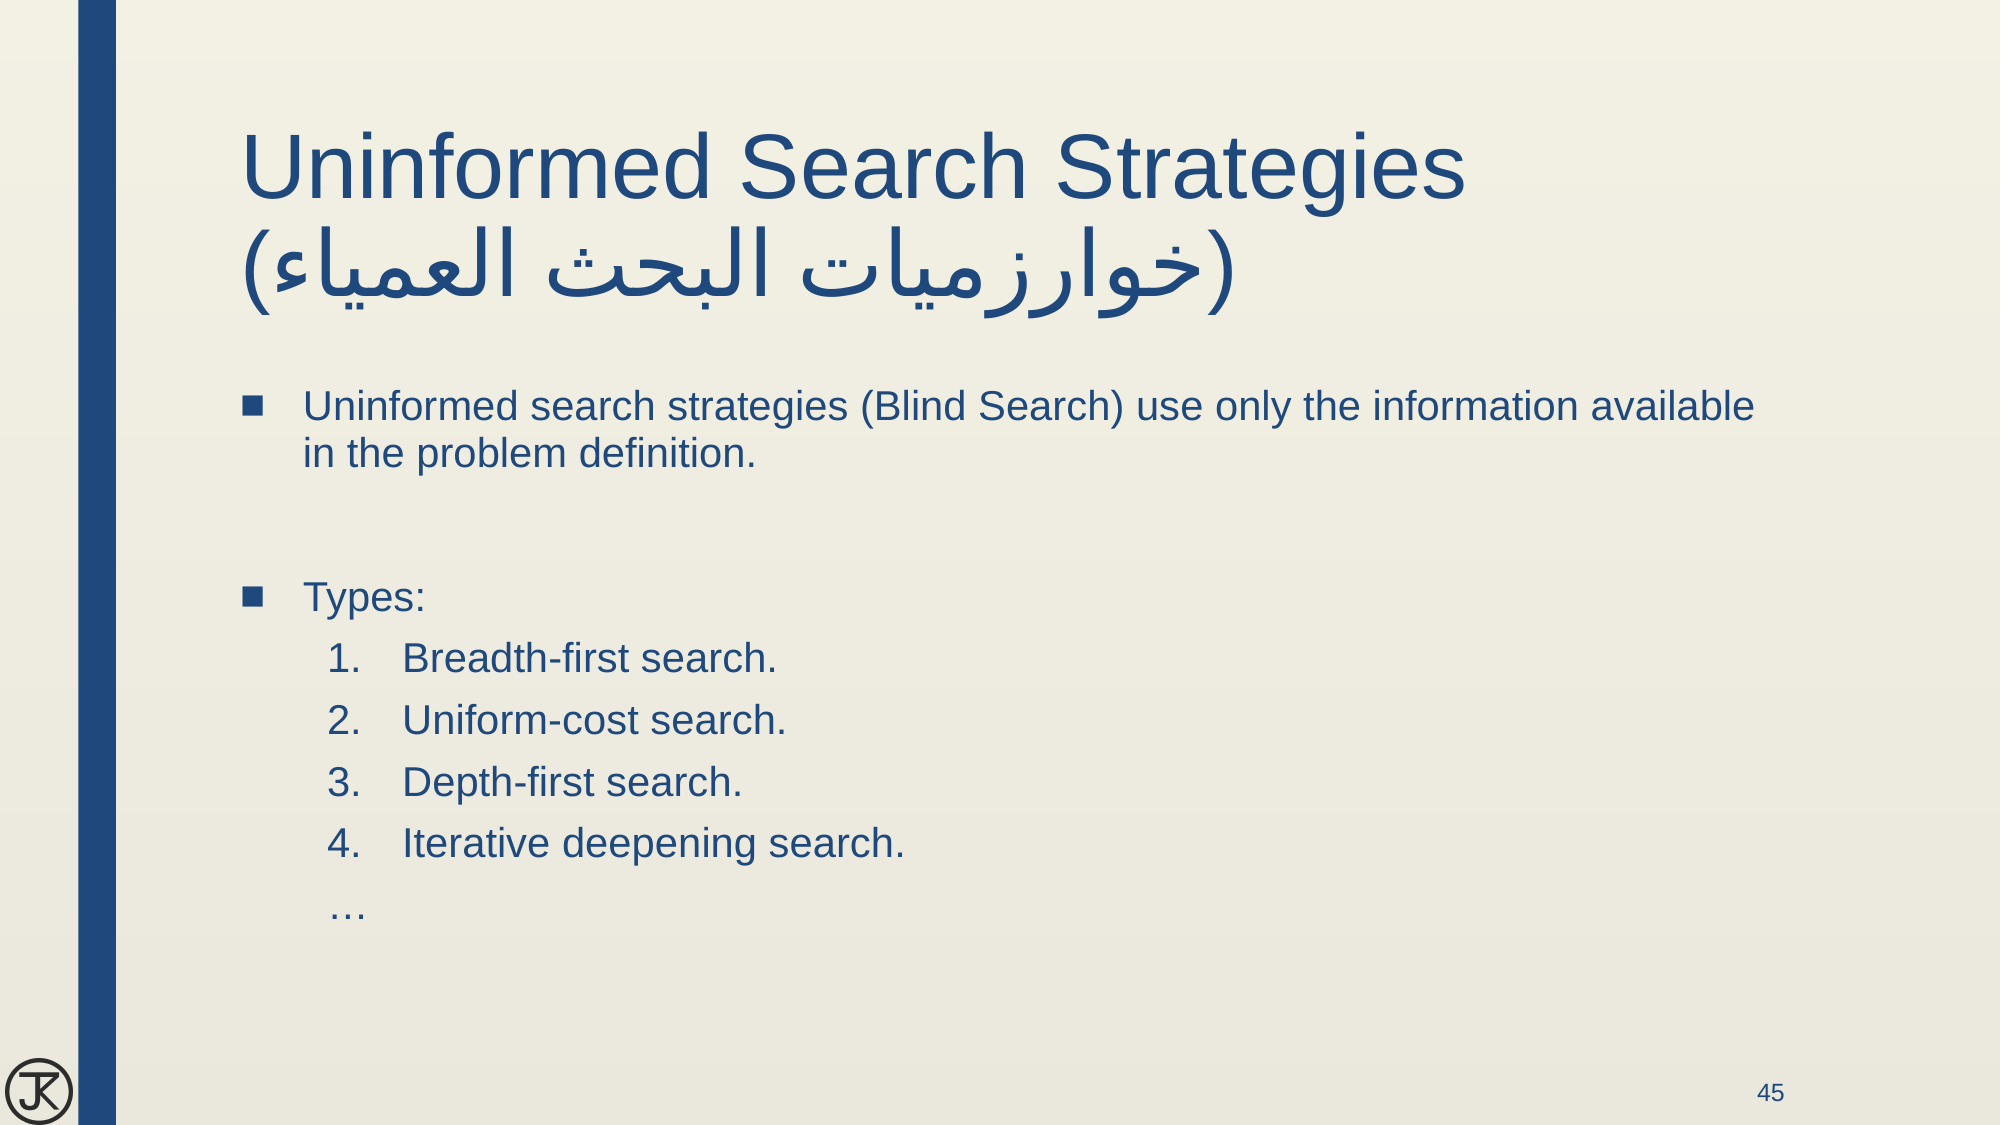

# Uninformed Search Strategies (خوارزميات البحث العمياء)
Uninformed search strategies (Blind Search) use only the information available in the problem definition.

Types:
Breadth-first search.
Uniform-cost search.
Depth-first search.
Iterative deepening search.
…
45